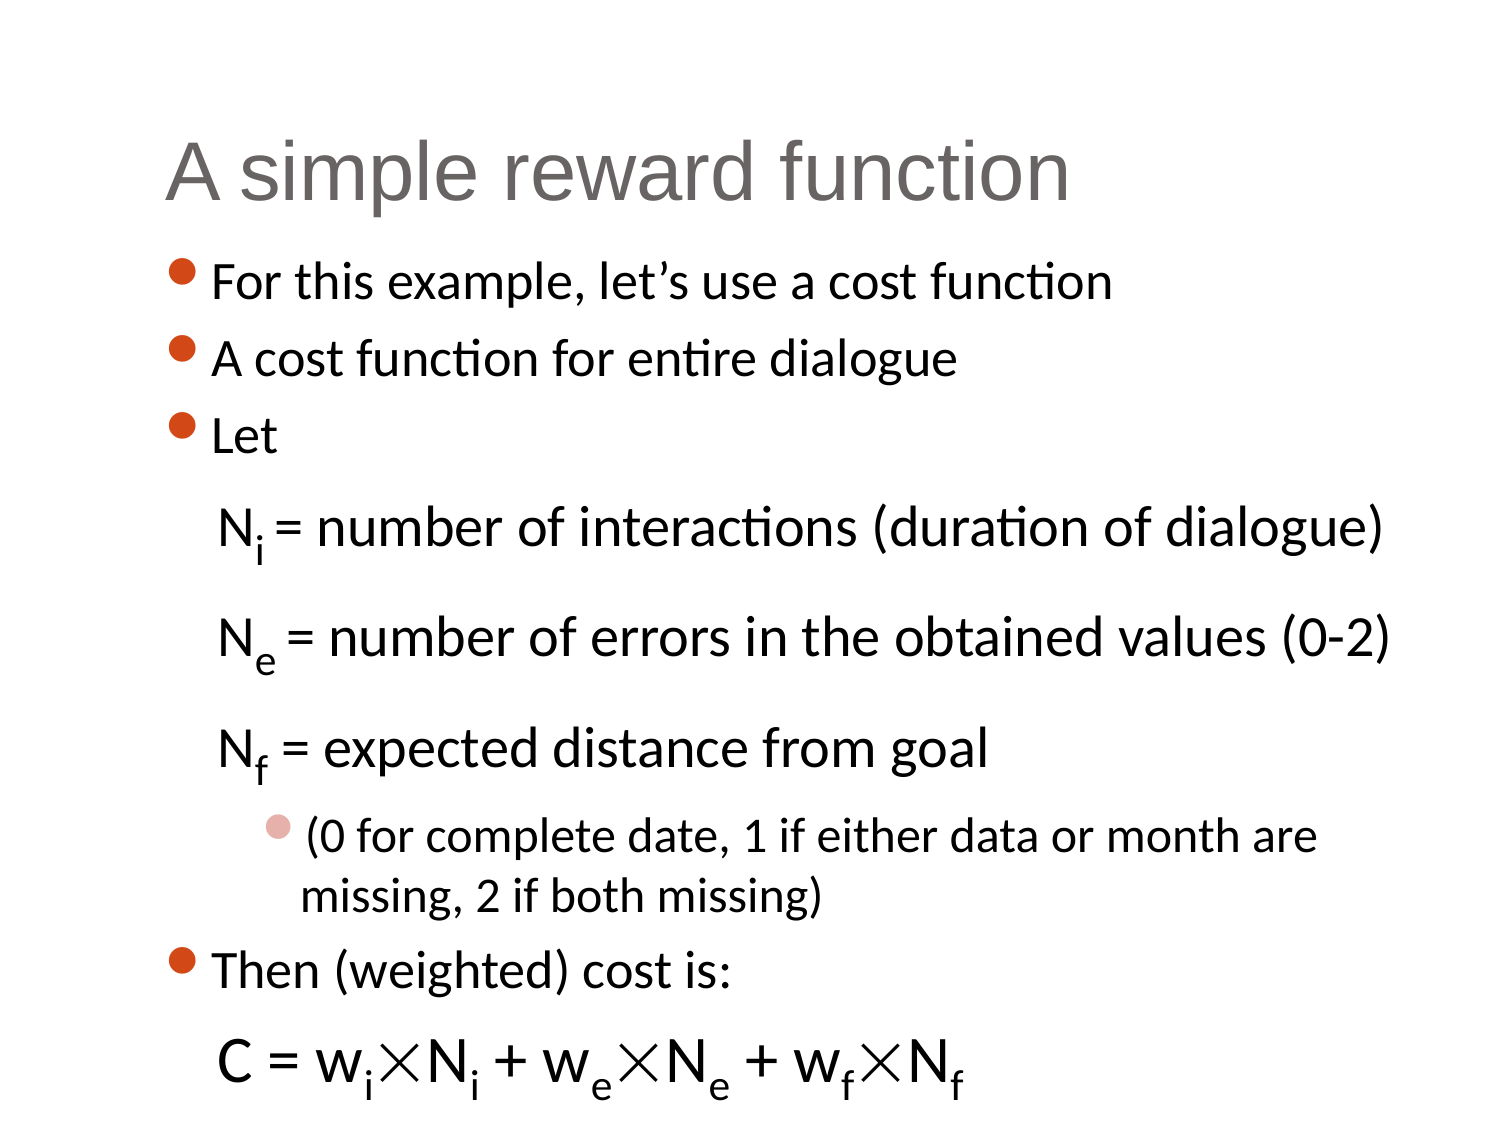

# A simple reward function
For this example, let’s use a cost function
A cost function for entire dialogue
Let
Ni = number of interactions (duration of dialogue)
Ne = number of errors in the obtained values (0-2)
Nf = expected distance from goal
(0 for complete date, 1 if either data or month are missing, 2 if both missing)
Then (weighted) cost is:
C = wi×Ni + we×Ne + wf×Nf